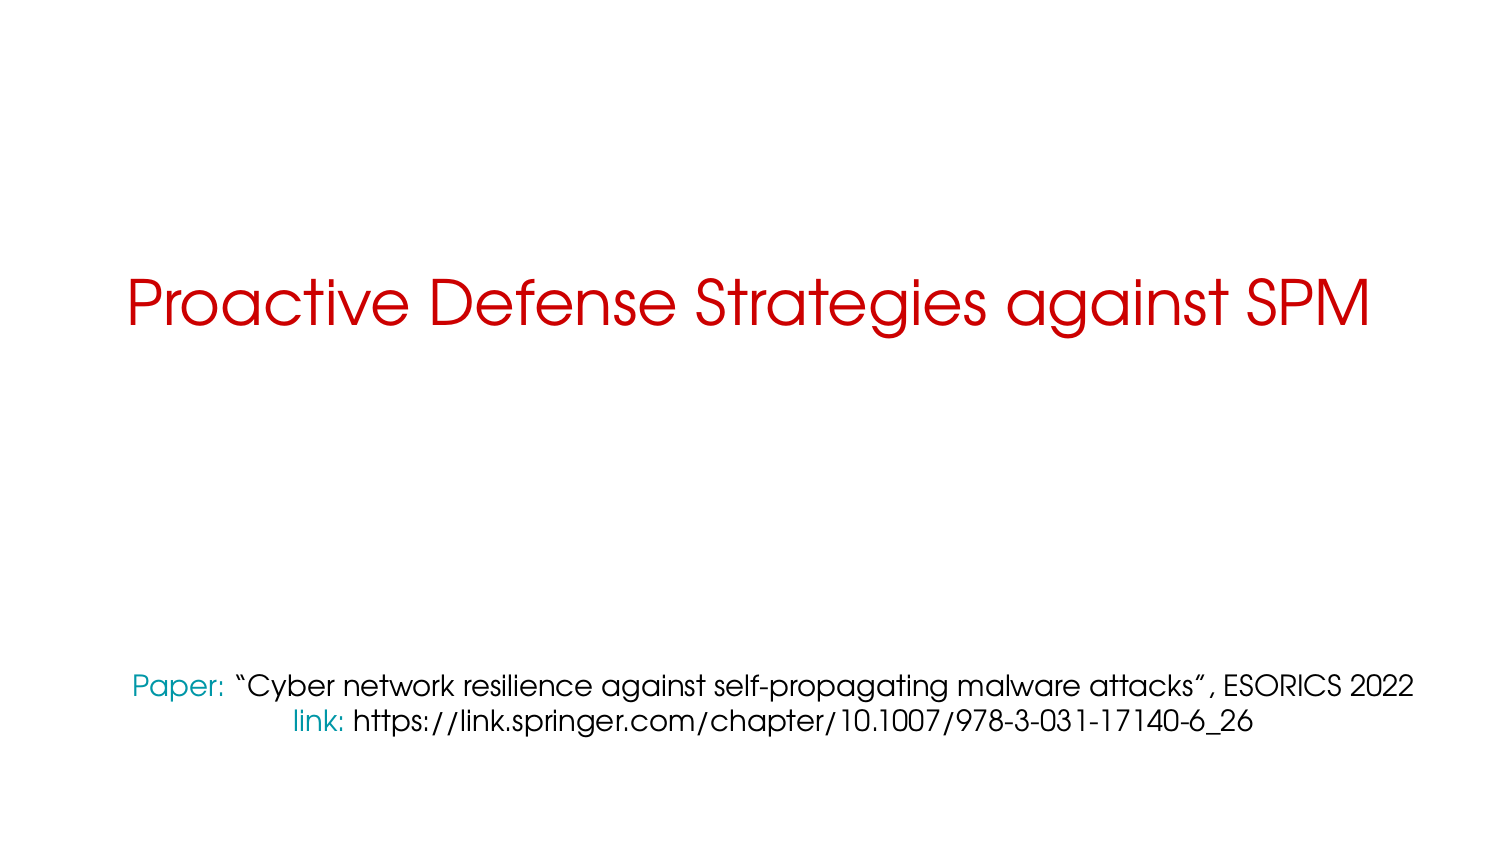

Proactive Defense Strategies against SPM
Paper: “Cyber network resilience against self-propagating malware attacks”, ESORICS 2022
link: https://link.springer.com/chapter/10.1007/978-3-031-17140-6_26